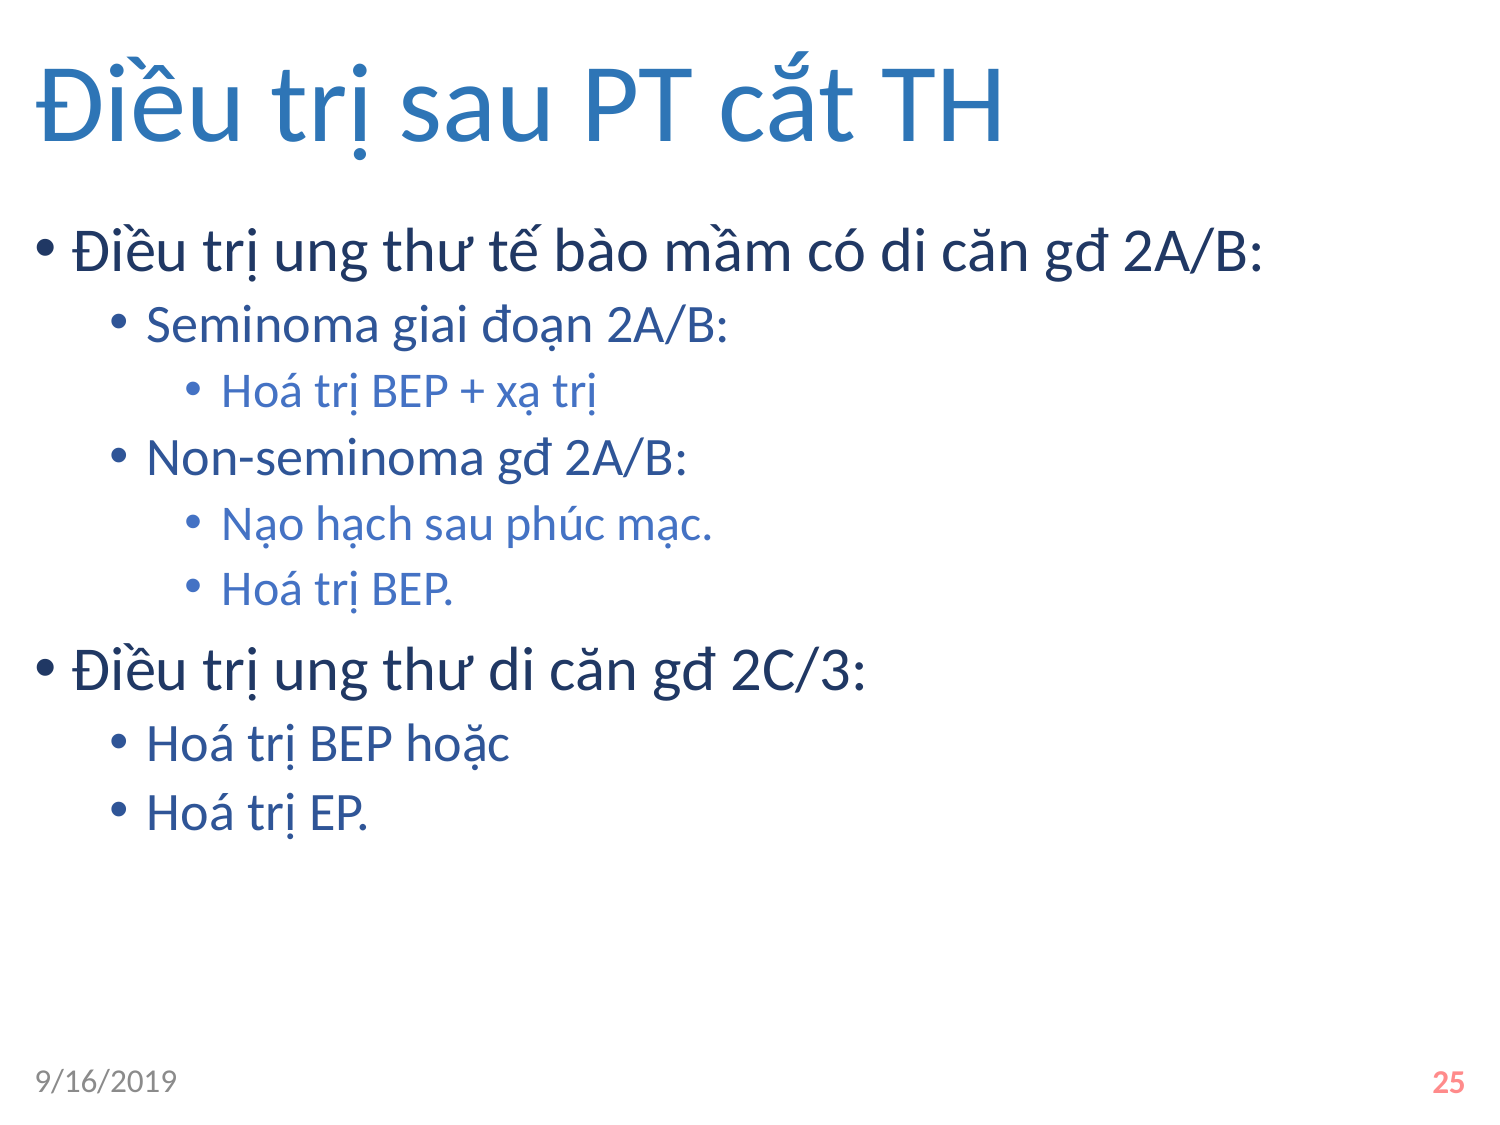

# Điều trị sau PT cắt TH
Điều trị ung thư tế bào mầm có di căn gđ 2A/B:
Seminoma giai đoạn 2A/B:
Hoá trị BEP + xạ trị
Non-seminoma gđ 2A/B:
Nạo hạch sau phúc mạc.
Hoá trị BEP.
Điều trị ung thư di căn gđ 2C/3:
Hoá trị BEP hoặc
Hoá trị EP.

9/16/2019
25